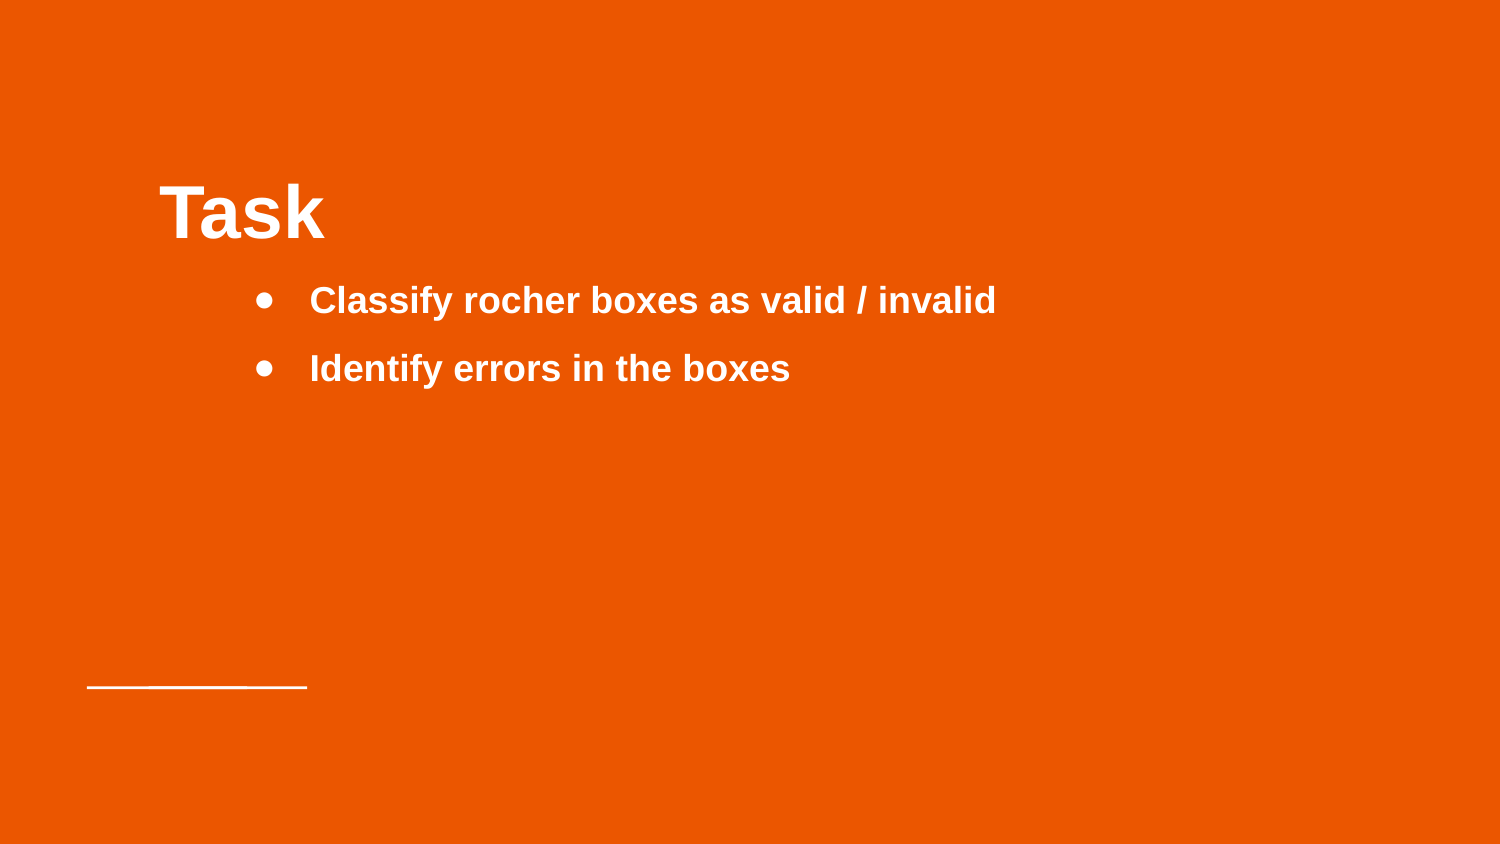

# Task
Classify rocher boxes as valid / invalid
Identify errors in the boxes